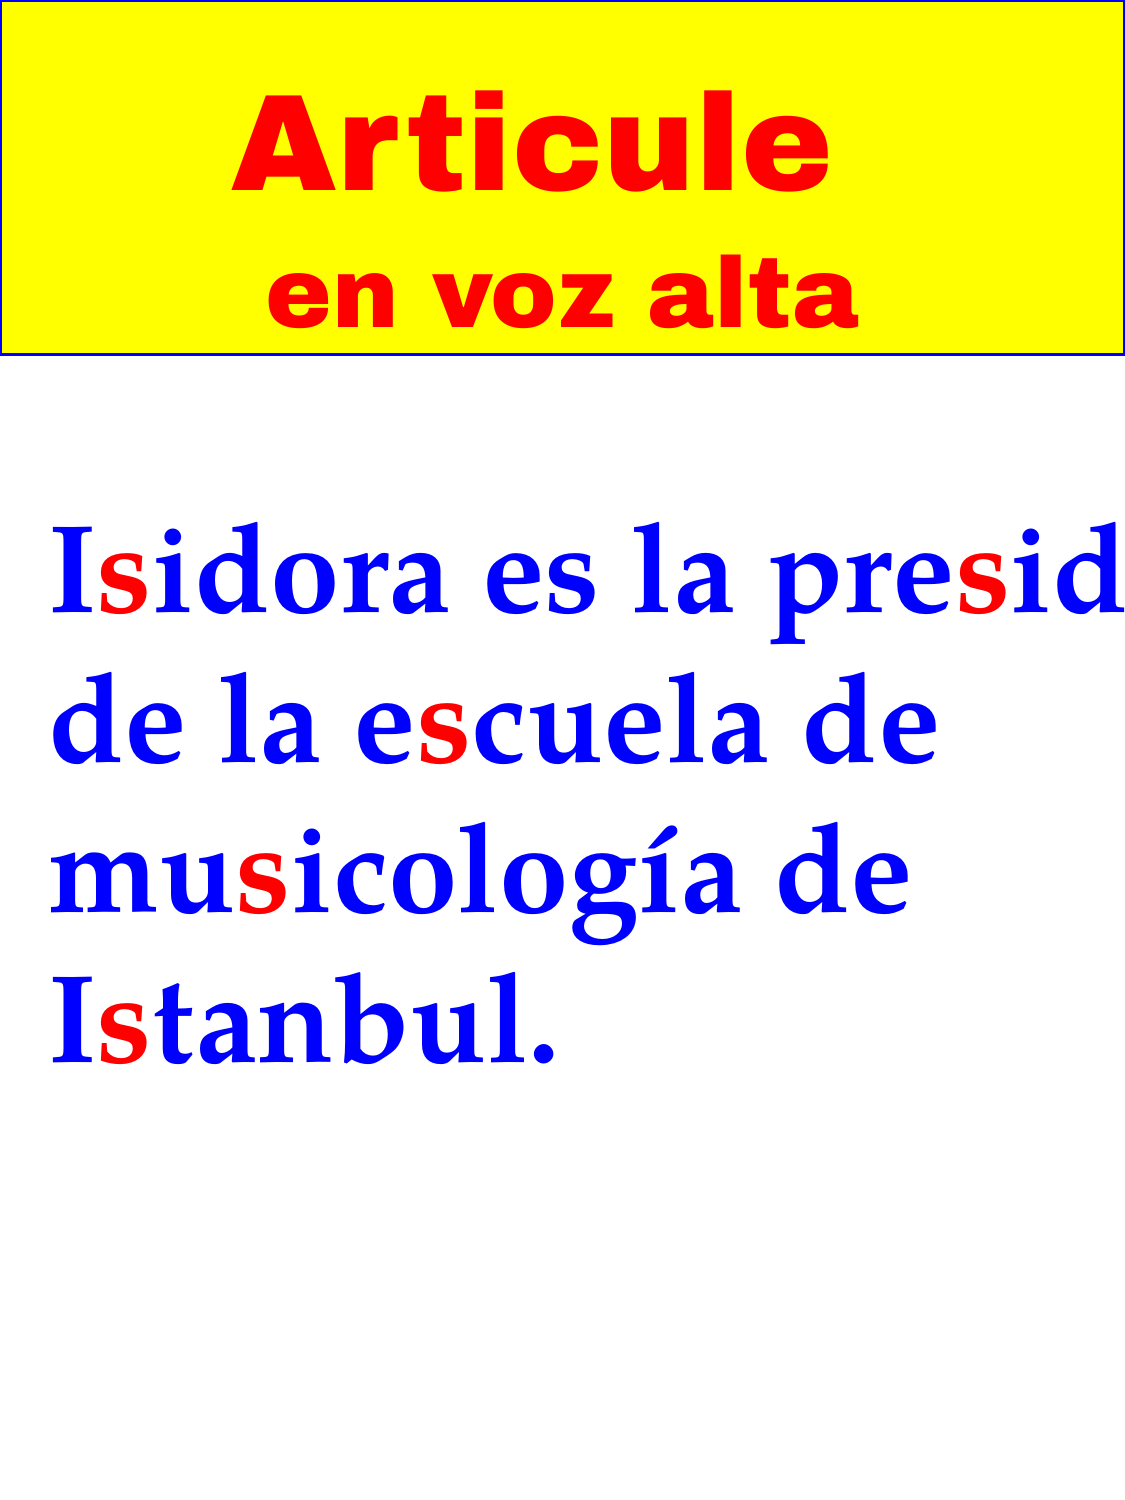

Articule
en voz alta
Isidora es la presidenta
de la escuela de
musicología de
Istanbul.